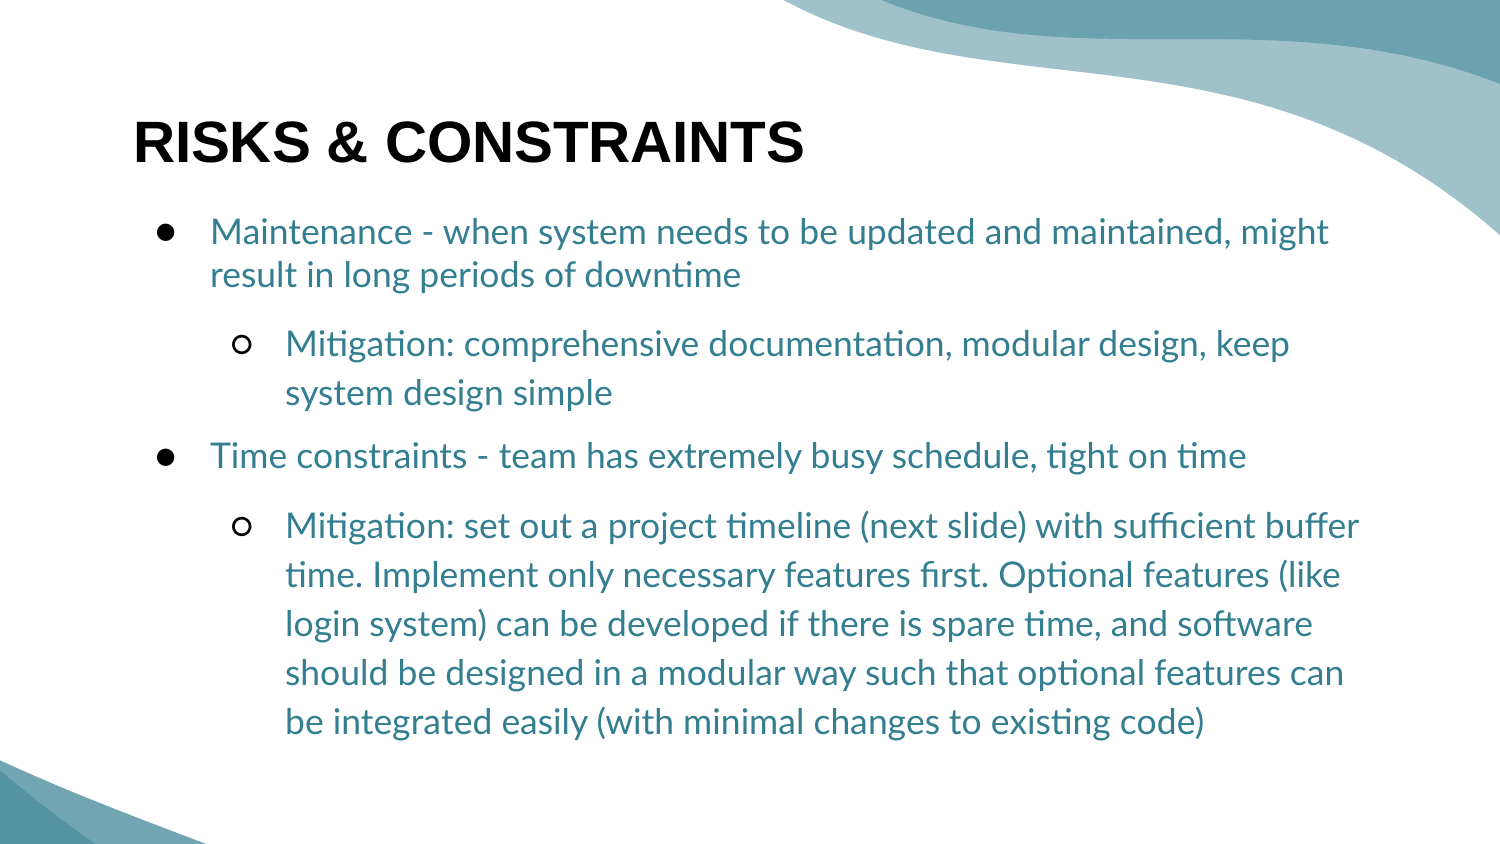

# RISKS & CONSTRAINTS
Maintenance - when system needs to be updated and maintained, might result in long periods of downtime
Mitigation: comprehensive documentation, modular design, keep system design simple
Time constraints - team has extremely busy schedule, tight on time
Mitigation: set out a project timeline (next slide) with sufficient buffer time. Implement only necessary features first. Optional features (like login system) can be developed if there is spare time, and software should be designed in a modular way such that optional features can be integrated easily (with minimal changes to existing code)